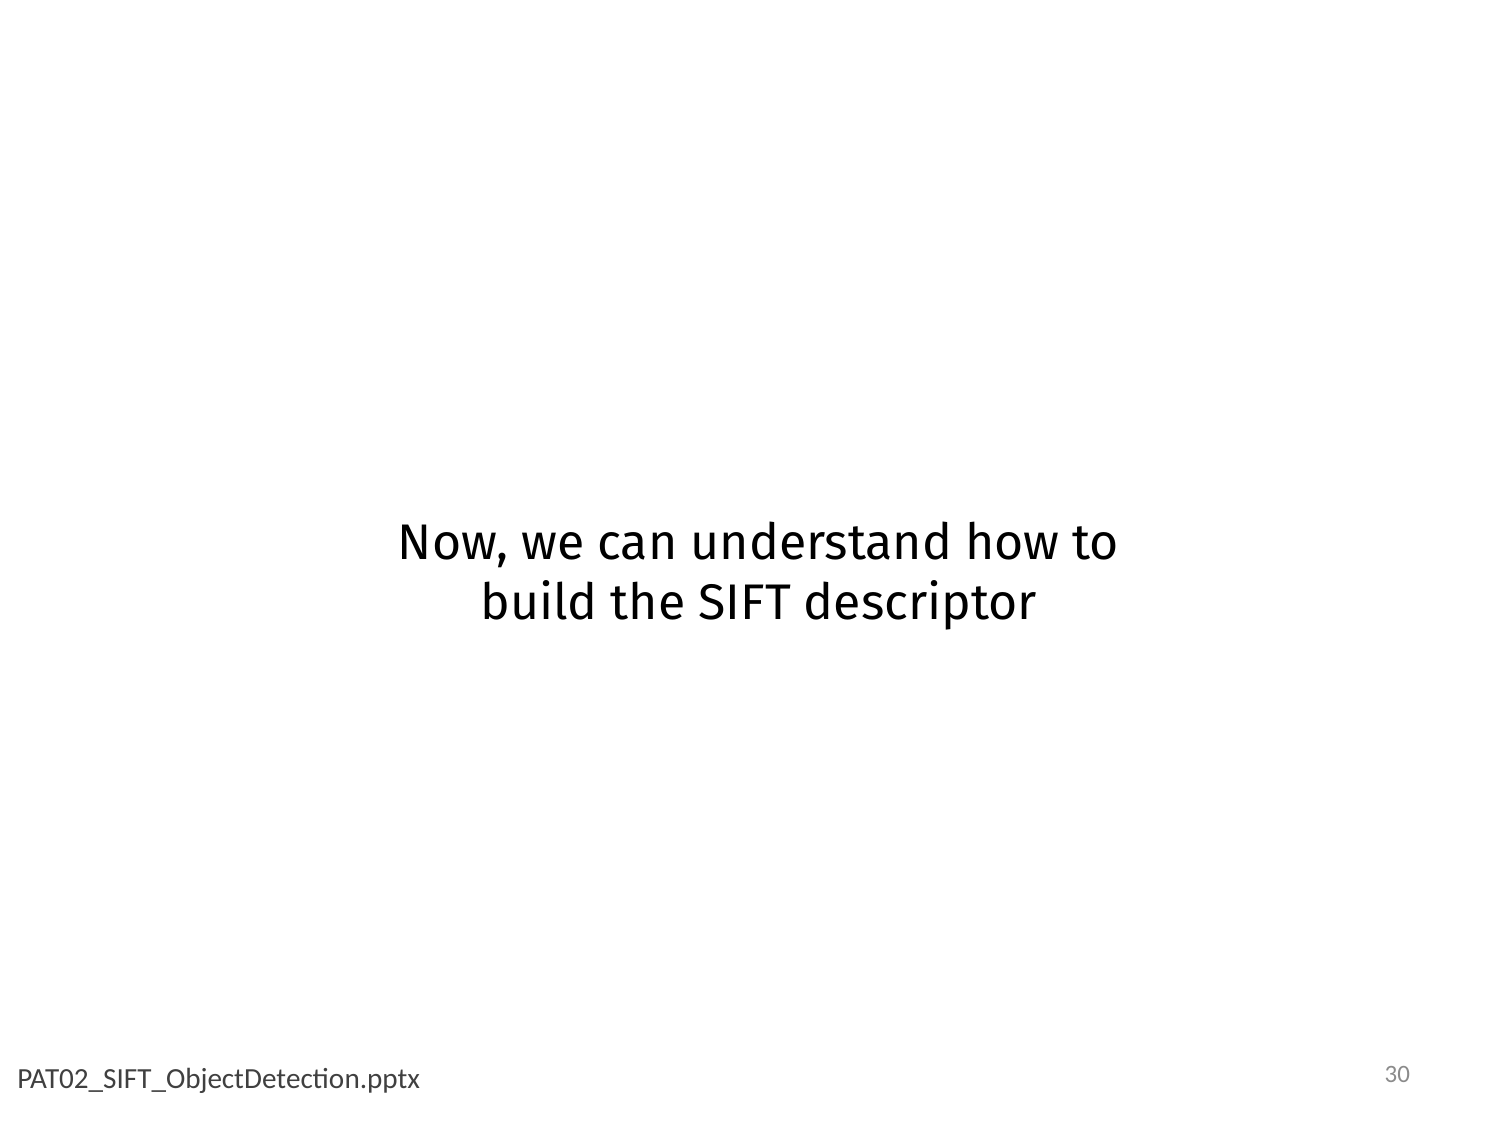

Now, we can understand how to build the SIFT descriptor
30
PAT02_SIFT_ObjectDetection.pptx